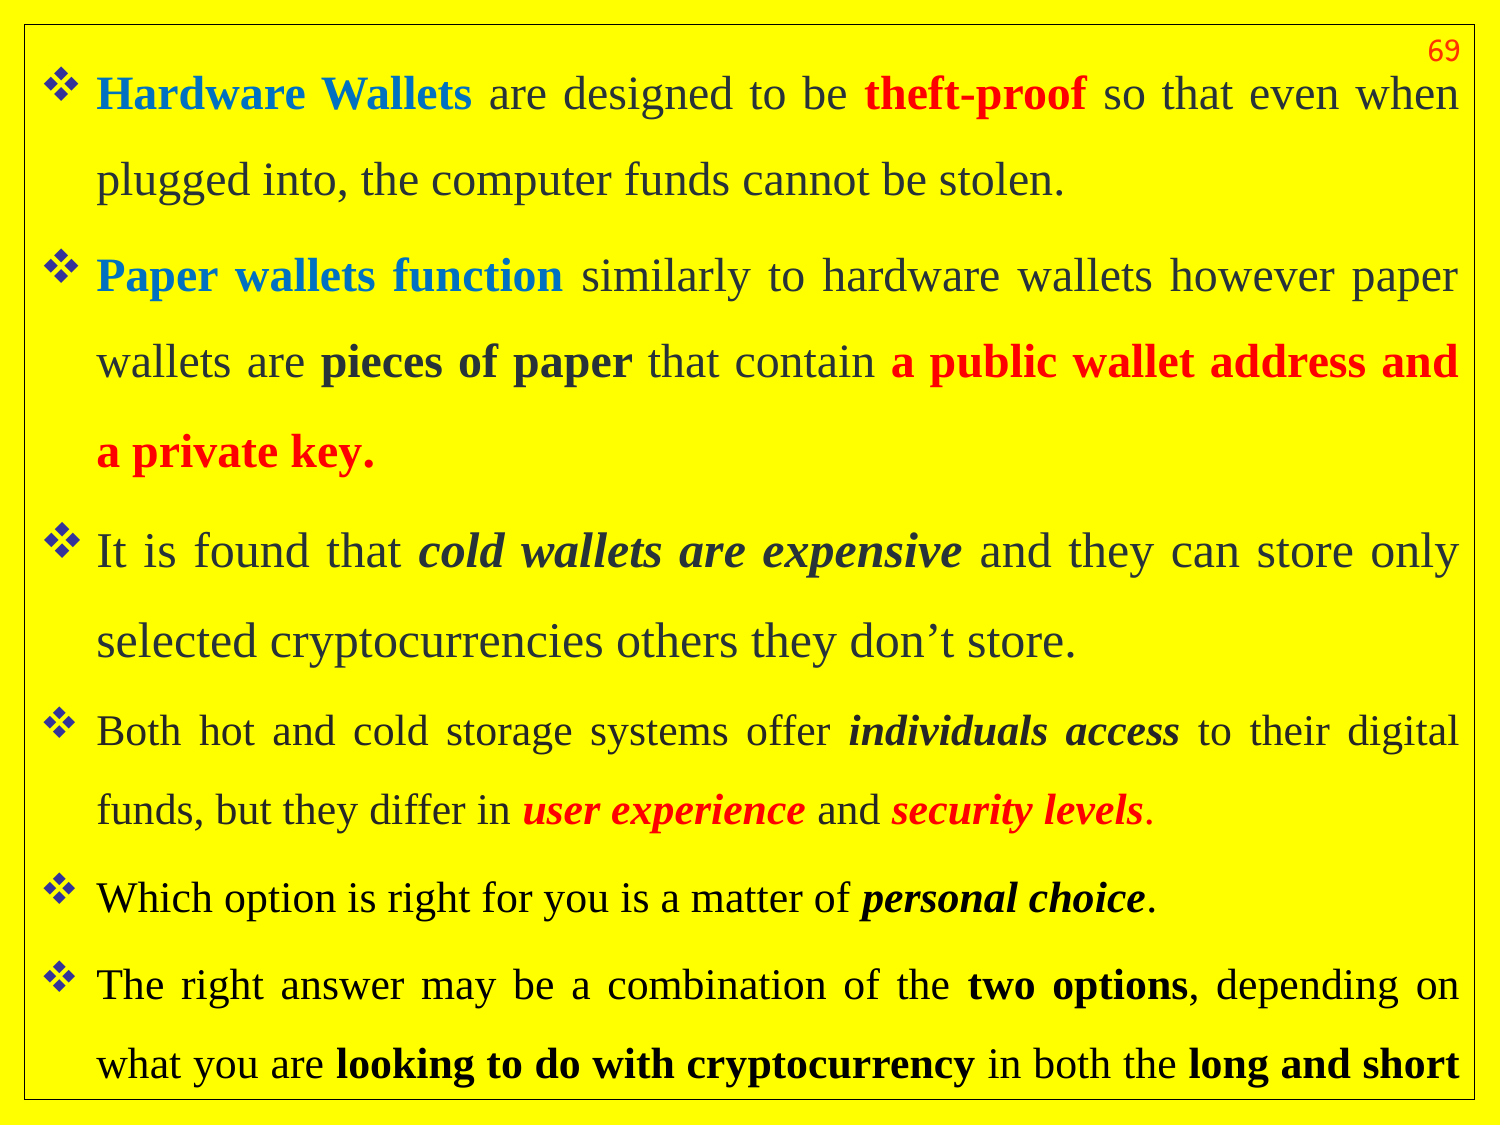

Hardware Wallets are designed to be theft-proof so that even when plugged into, the computer funds cannot be stolen.
Paper wallets function similarly to hardware wallets however paper wallets are pieces of paper that contain a public wallet address and a private key.
It is found that cold wallets are expensive and they can store only selected cryptocurrencies others they don’t store.
Both hot and cold storage systems offer individuals access to their digital funds, but they differ in user experience and security levels.
Which option is right for you is a matter of personal choice.
The right answer may be a combination of the two options, depending on what you are looking to do with cryptocurrency in both the long and short term
69